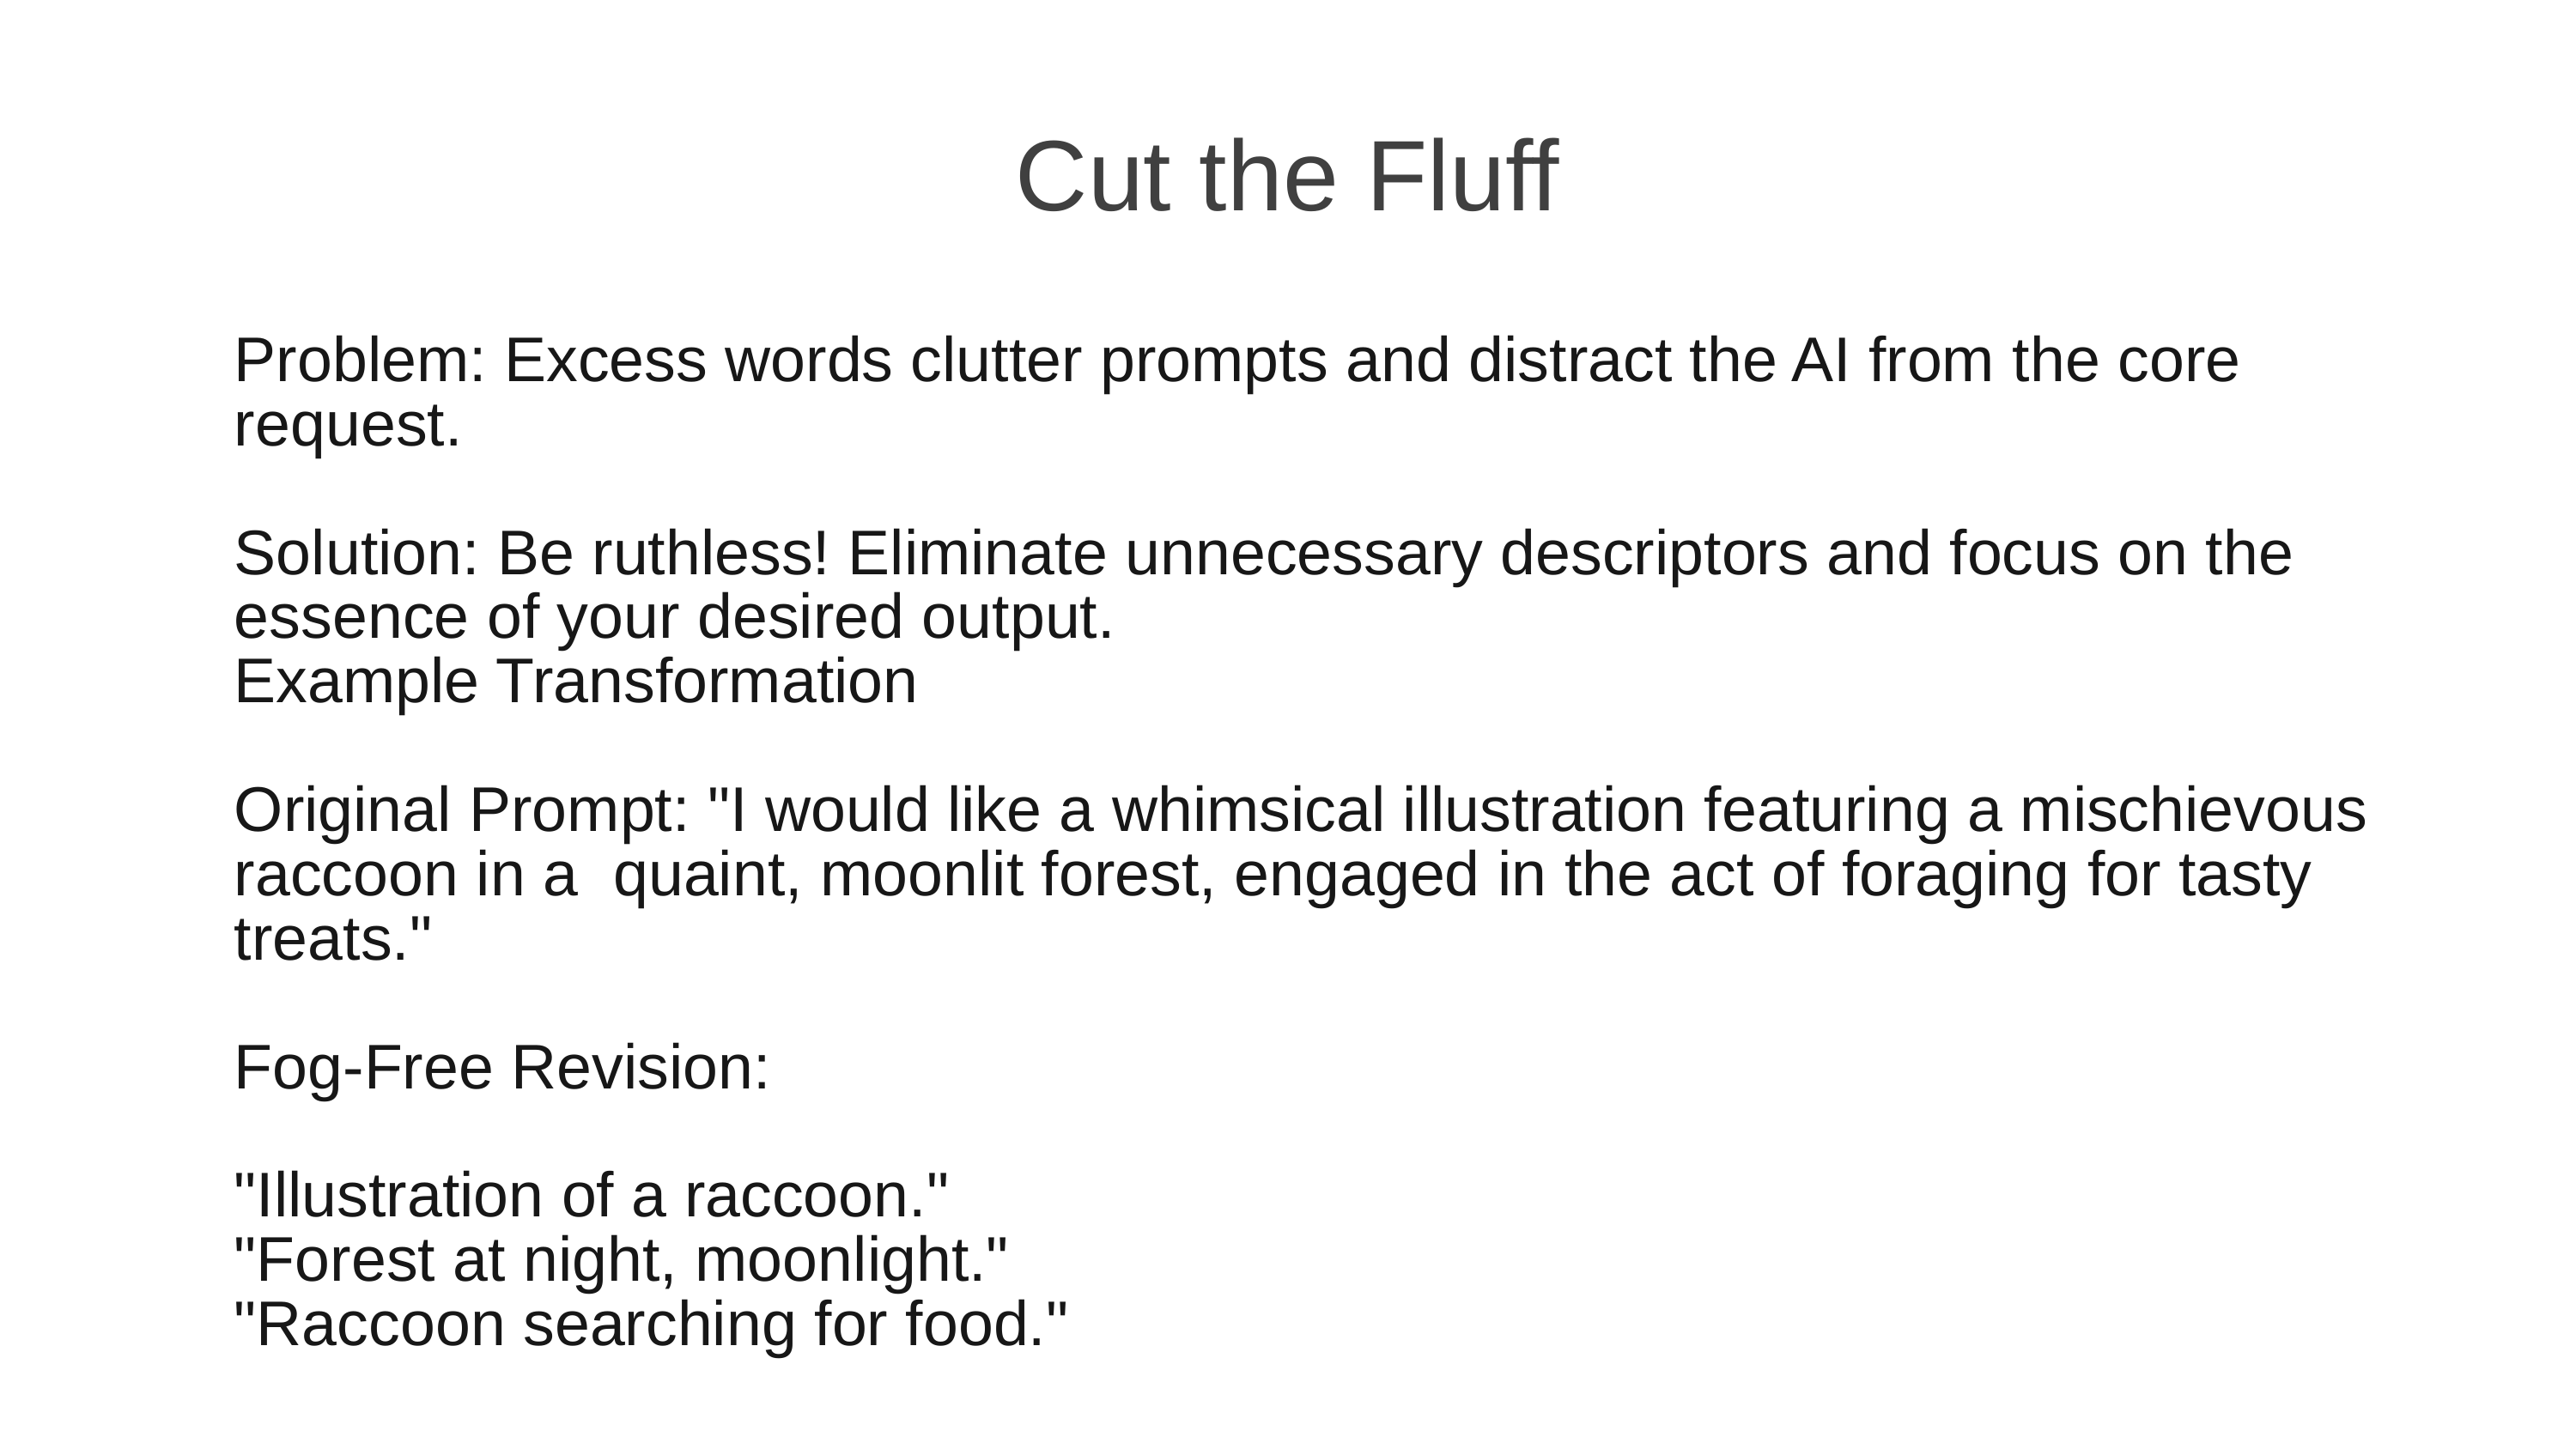

# Cut the Fluff
Problem: Excess words clutter prompts and distract the AI from the core request.

Solution: Be ruthless! Eliminate unnecessary descriptors and focus on the essence of your desired output.
Example Transformation

Original Prompt: "I would like a whimsical illustration featuring a mischievous raccoon in a  quaint, moonlit forest, engaged in the act of foraging for tasty treats."

Fog-Free Revision:

"Illustration of a raccoon."
"Forest at night, moonlight."
"Raccoon searching for food."